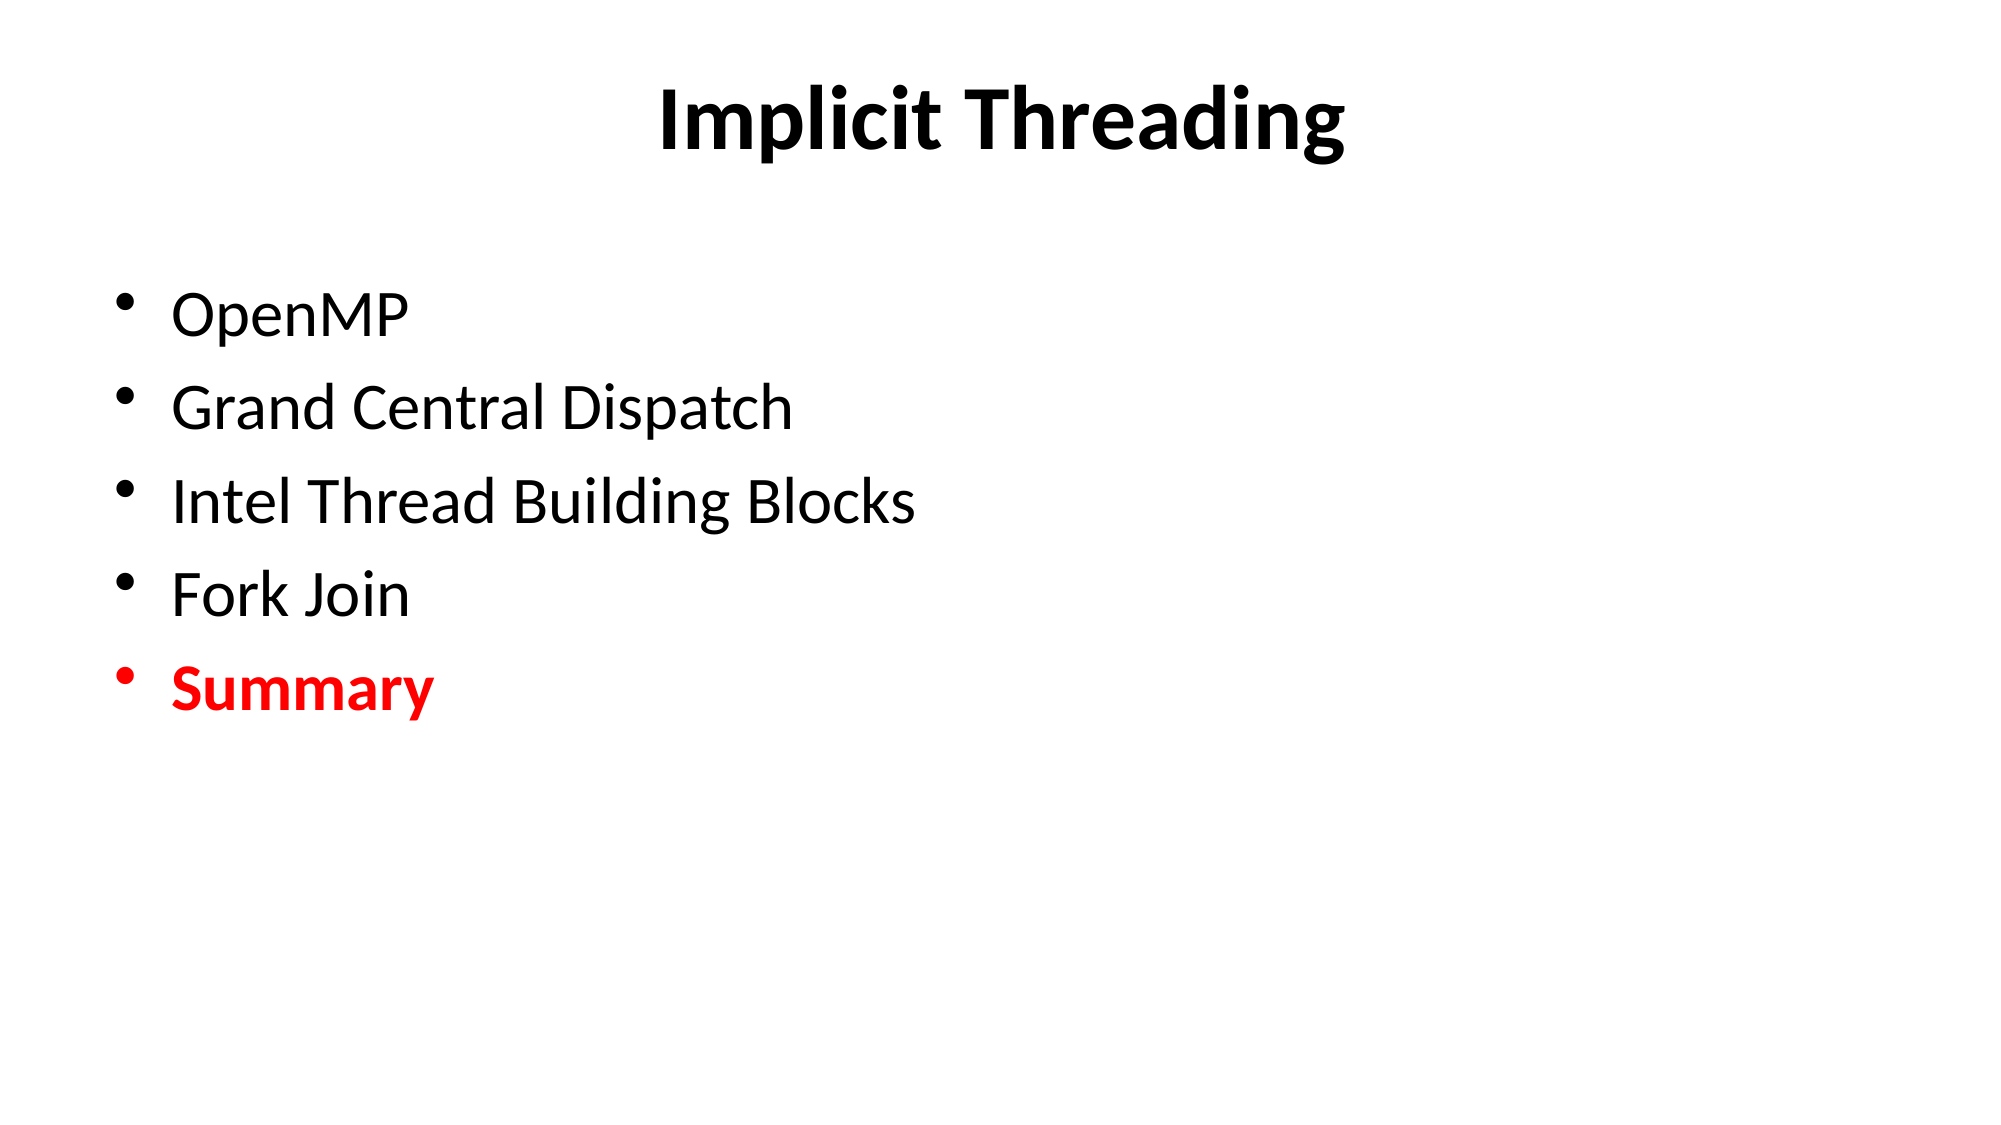

# Implicit Threading
OpenMP
Grand Central Dispatch
Intel Thread Building Blocks
Fork Join
Summary